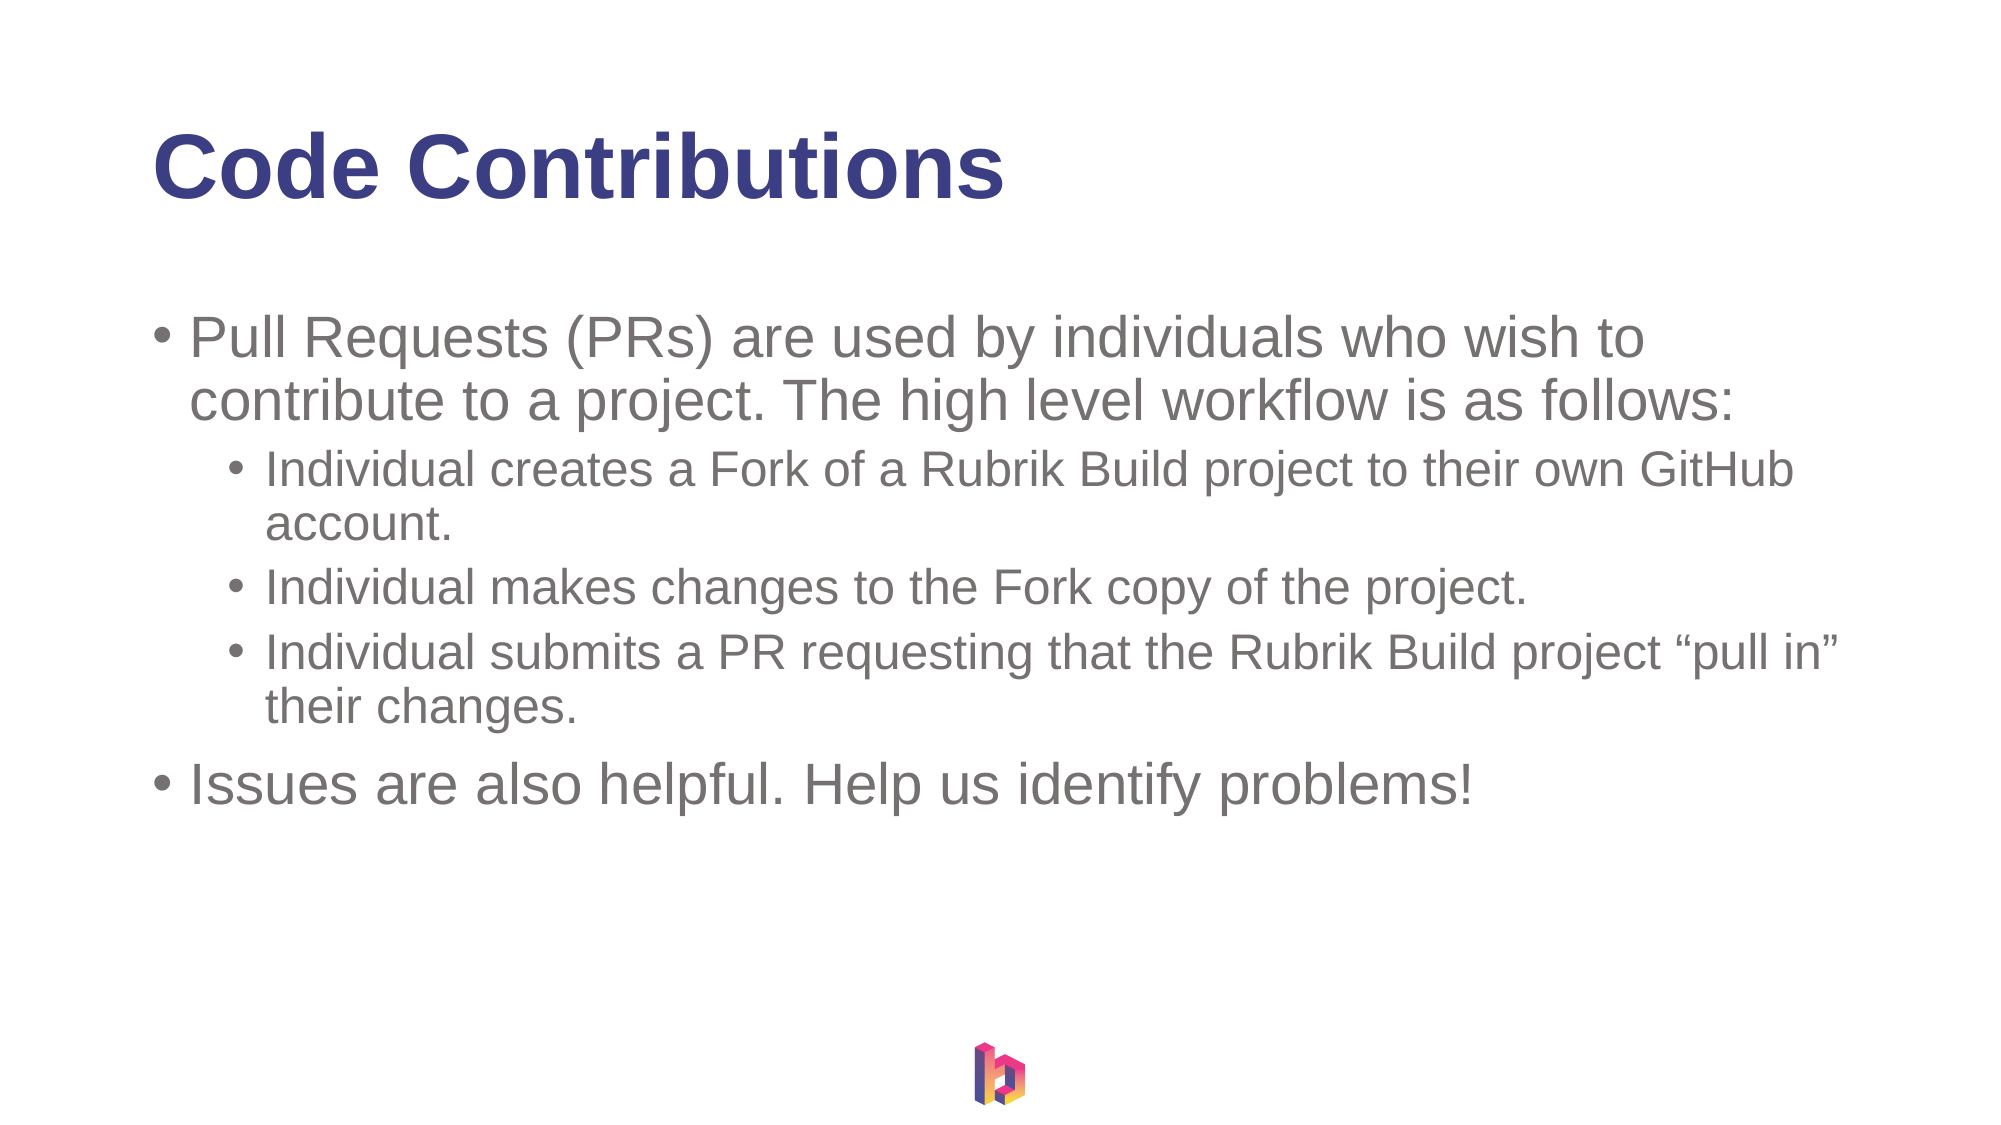

# Code Contributions
Pull Requests (PRs) are used by individuals who wish to contribute to a project. The high level workflow is as follows:
Individual creates a Fork of a Rubrik Build project to their own GitHub account.
Individual makes changes to the Fork copy of the project.
Individual submits a PR requesting that the Rubrik Build project “pull in” their changes.
Issues are also helpful. Help us identify problems!